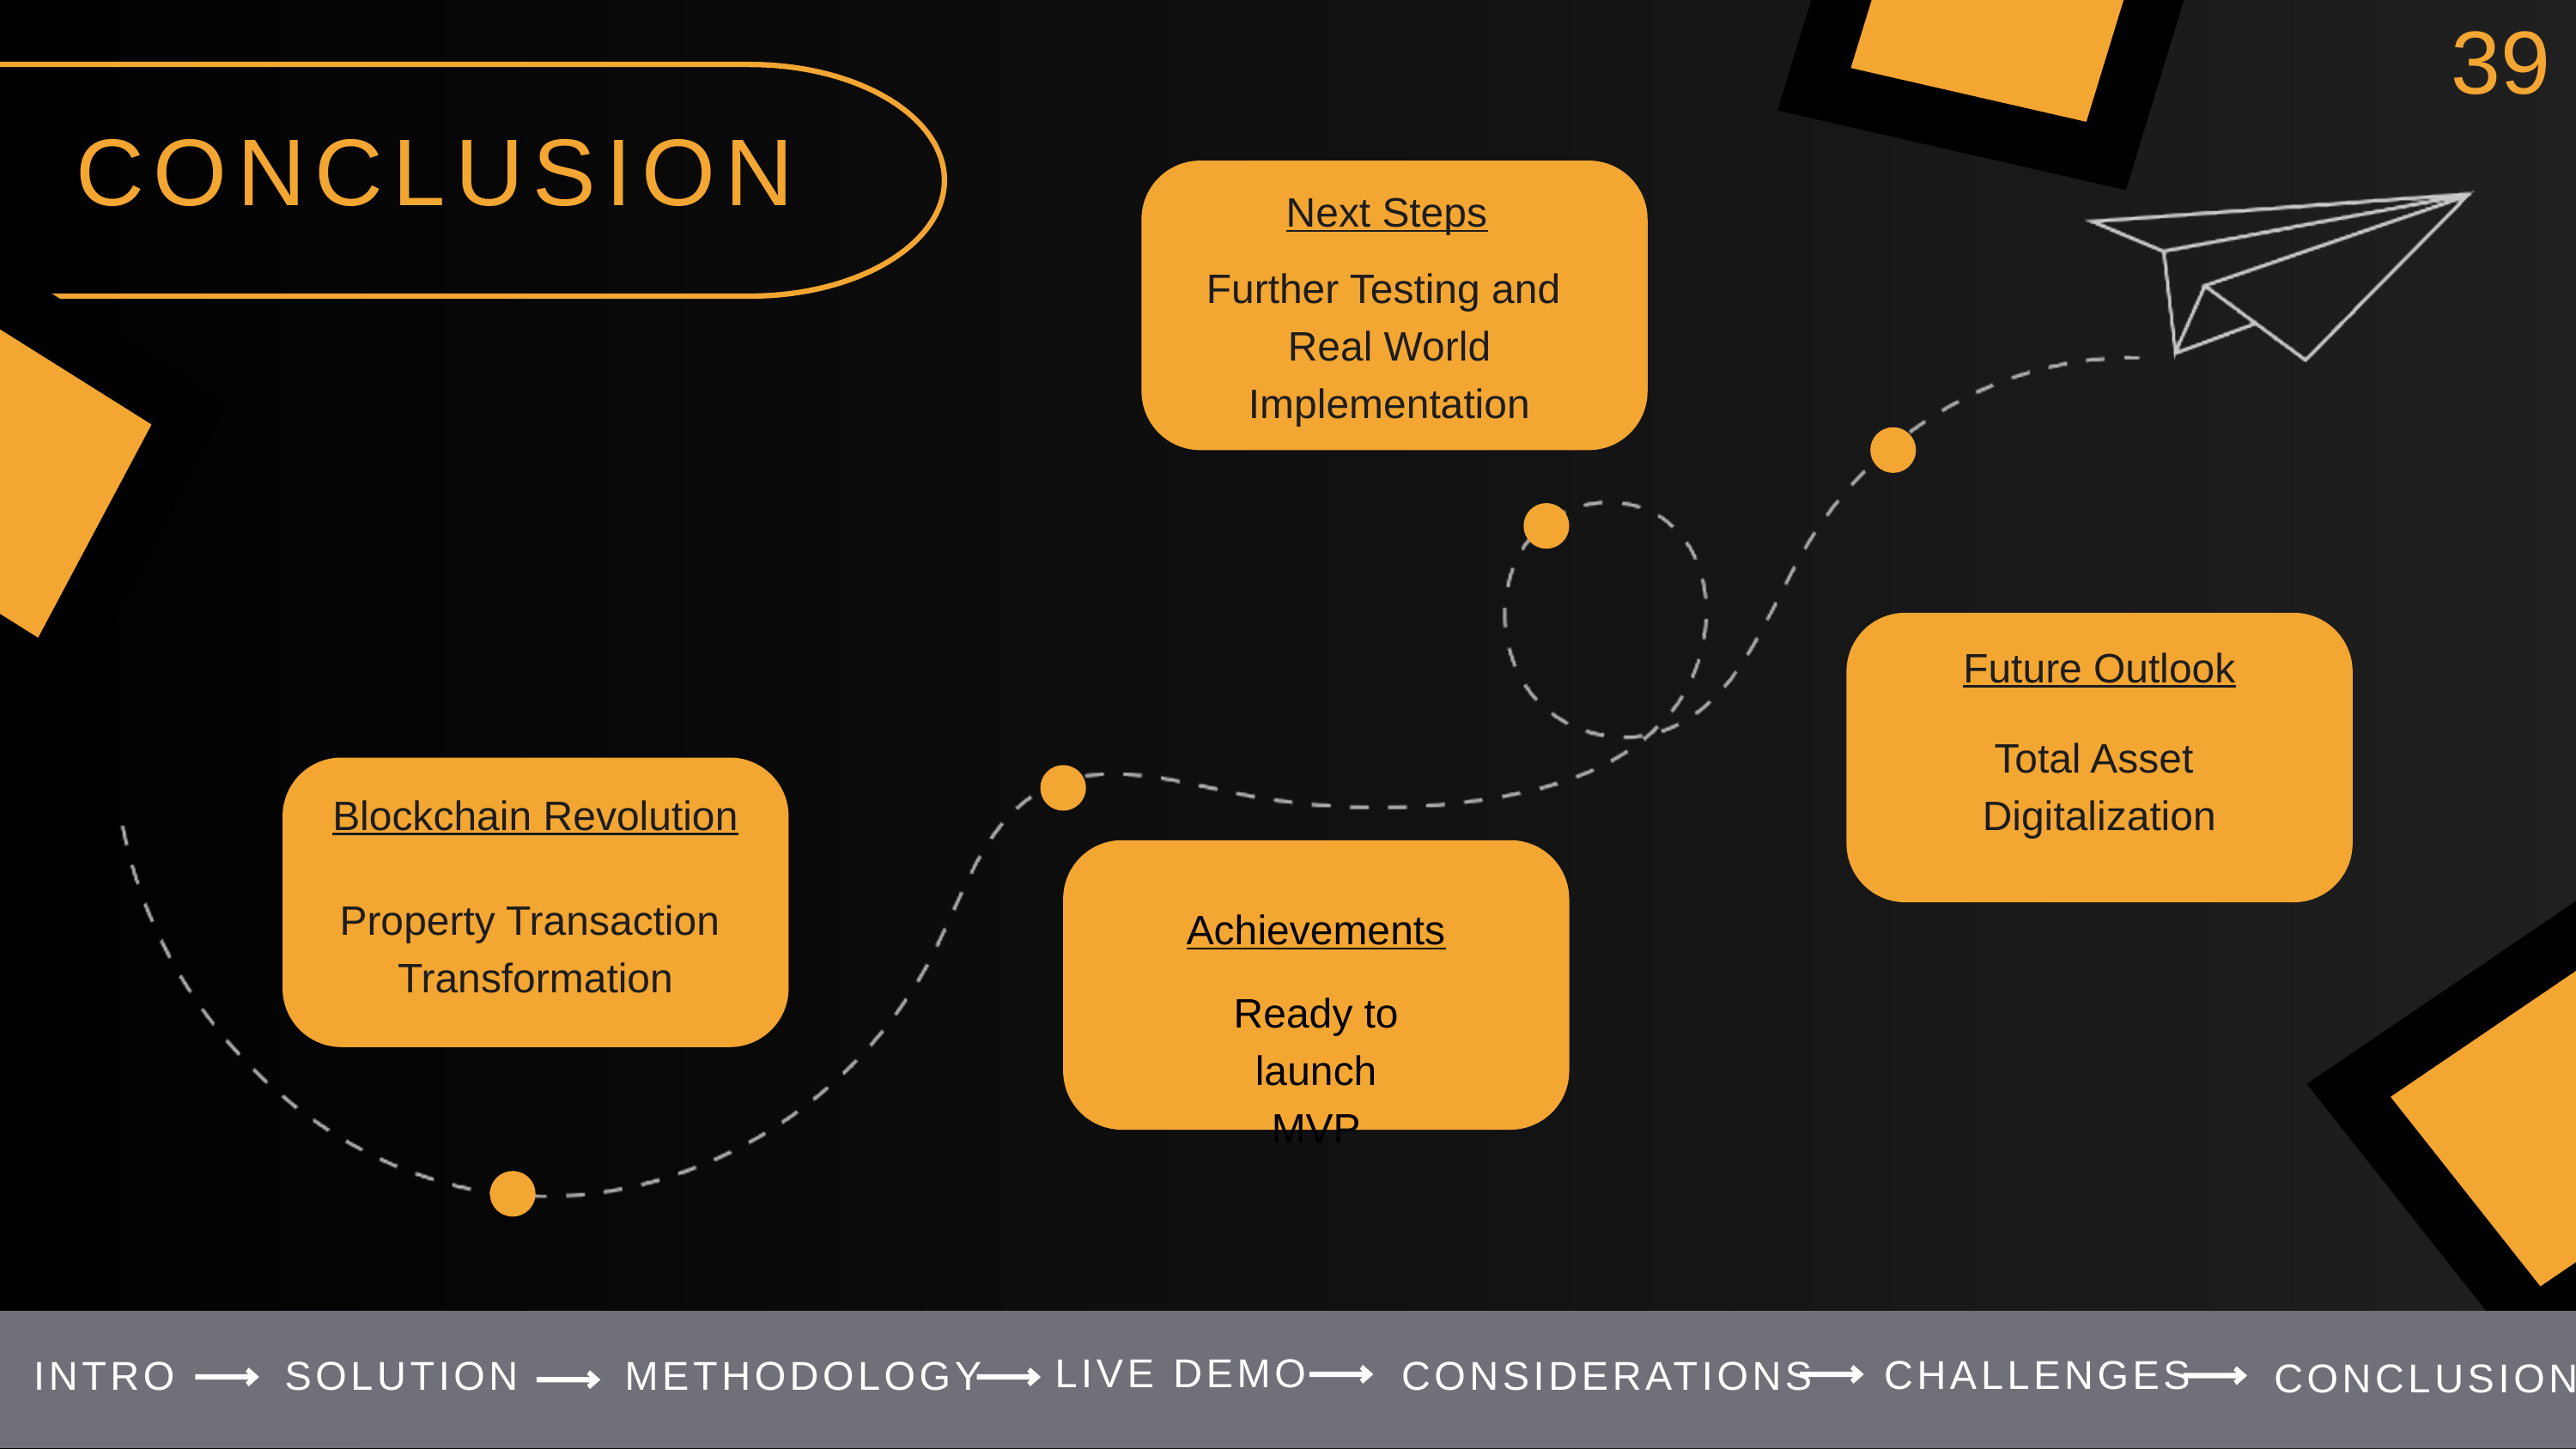

39

CONCLUSION

Next Steps
Further Testing and
Real World
Implementation

Future Outlook

Total Asset
Digitalization

Blockchain Revolution

Property Transaction
Transformation

Achievements
Ready to launch
MVP

LIVE DEMO
CHALLENGES
INTRO
SOLUTION
METHODOLOGY
CONSIDERATIONS
CONCLUSION